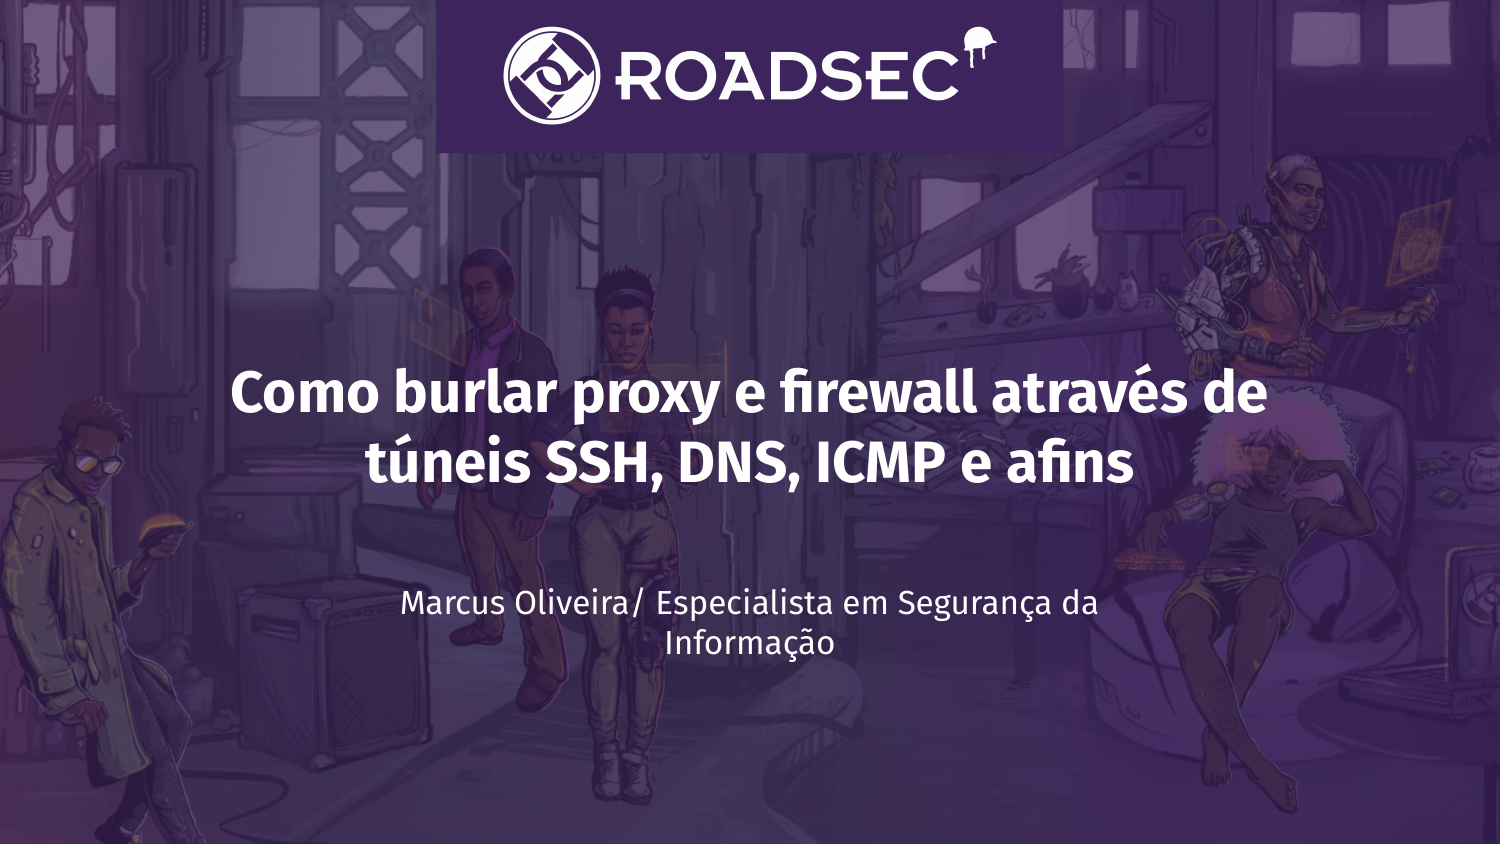

Como burlar proxy e firewall através de túneis SSH, DNS, ICMP e afins
Marcus Oliveira/ Especialista em Segurança da Informação